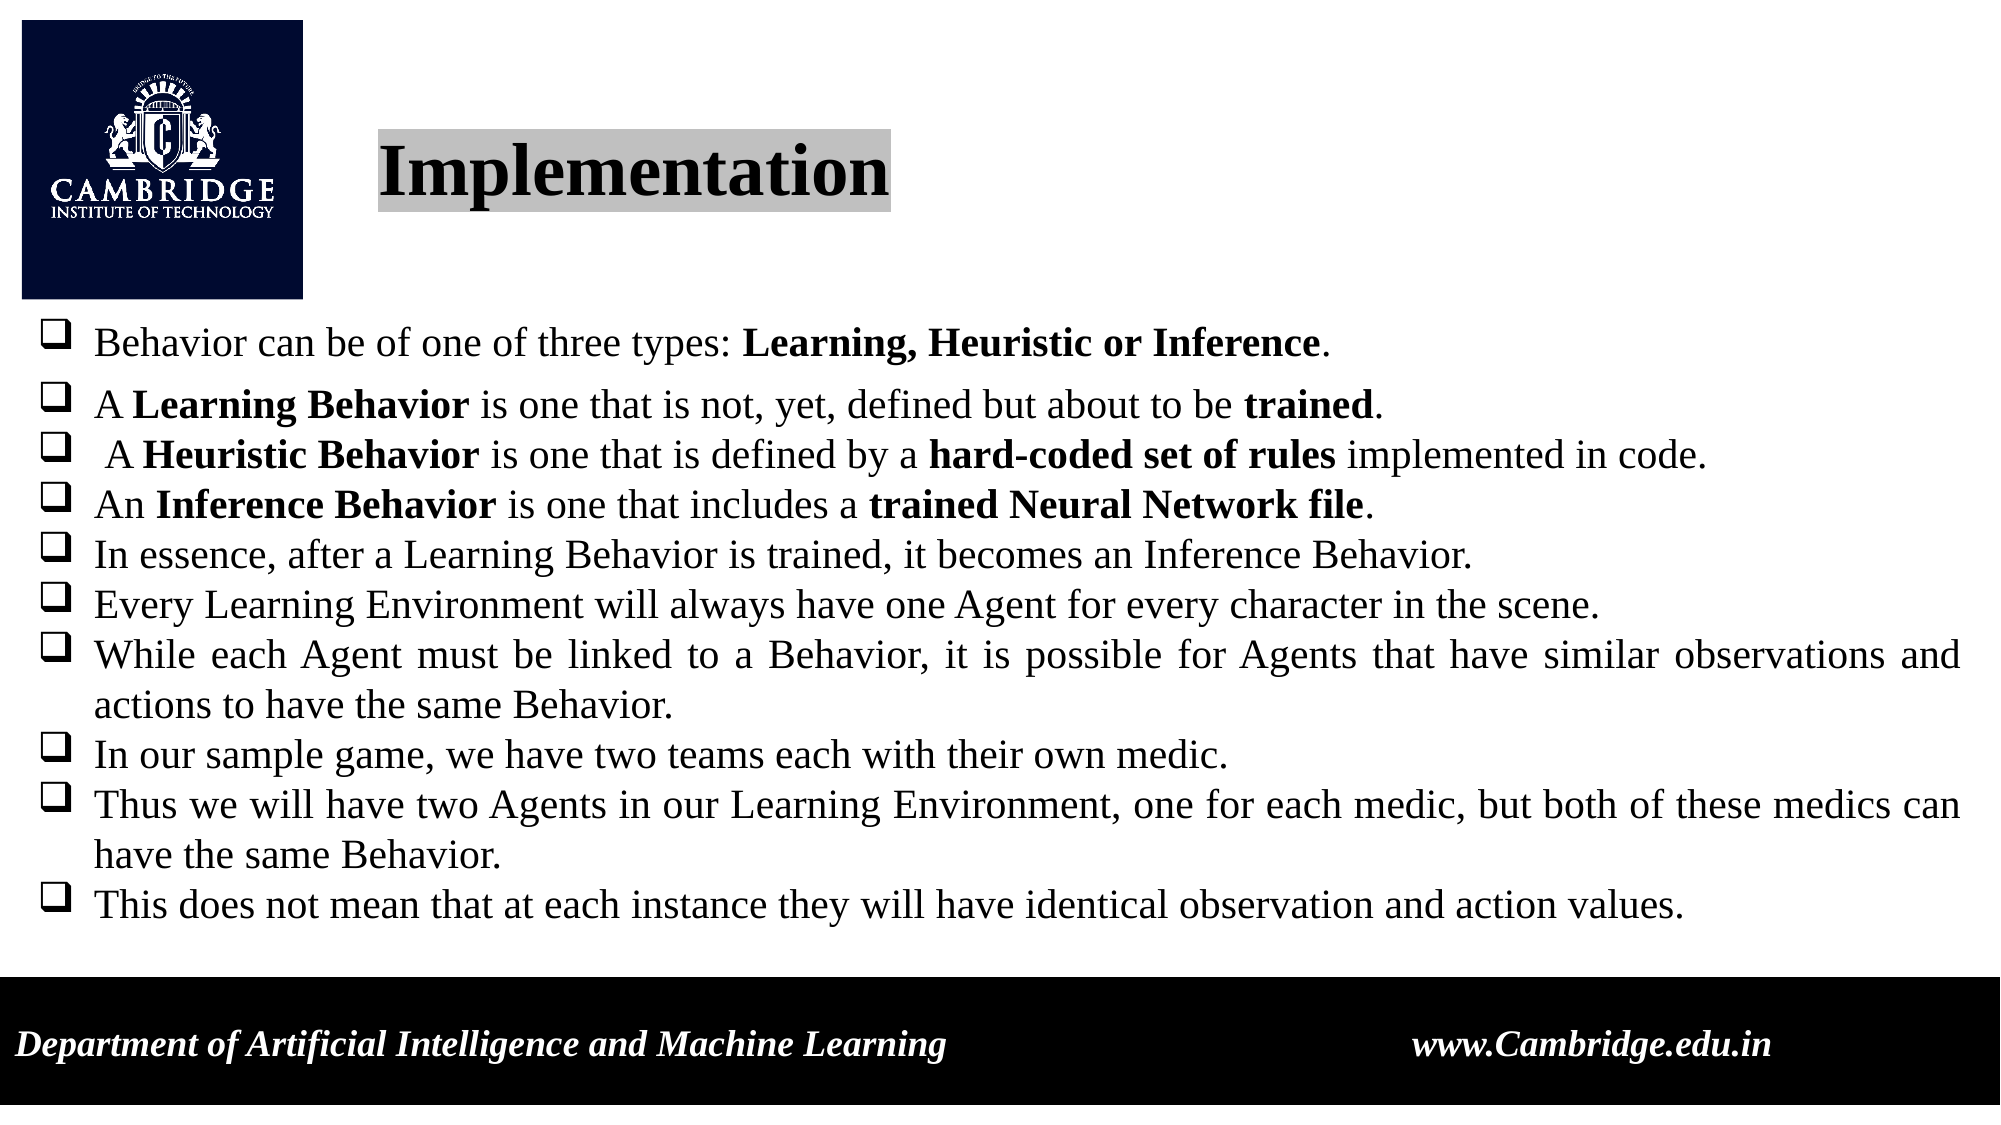

Implementation
Behavior can be of one of three types: Learning, Heuristic or Inference.
A Learning Behavior is one that is not, yet, defined but about to be trained.
 A Heuristic Behavior is one that is defined by a hard-coded set of rules implemented in code.
An Inference Behavior is one that includes a trained Neural Network file.
In essence, after a Learning Behavior is trained, it becomes an Inference Behavior.
Every Learning Environment will always have one Agent for every character in the scene.
While each Agent must be linked to a Behavior, it is possible for Agents that have similar observations and actions to have the same Behavior.
In our sample game, we have two teams each with their own medic.
Thus we will have two Agents in our Learning Environment, one for each medic, but both of these medics can have the same Behavior.
This does not mean that at each instance they will have identical observation and action values.
Department of Artificial Intelligence and Machine Learning                                                 www.Cambridge.edu.in